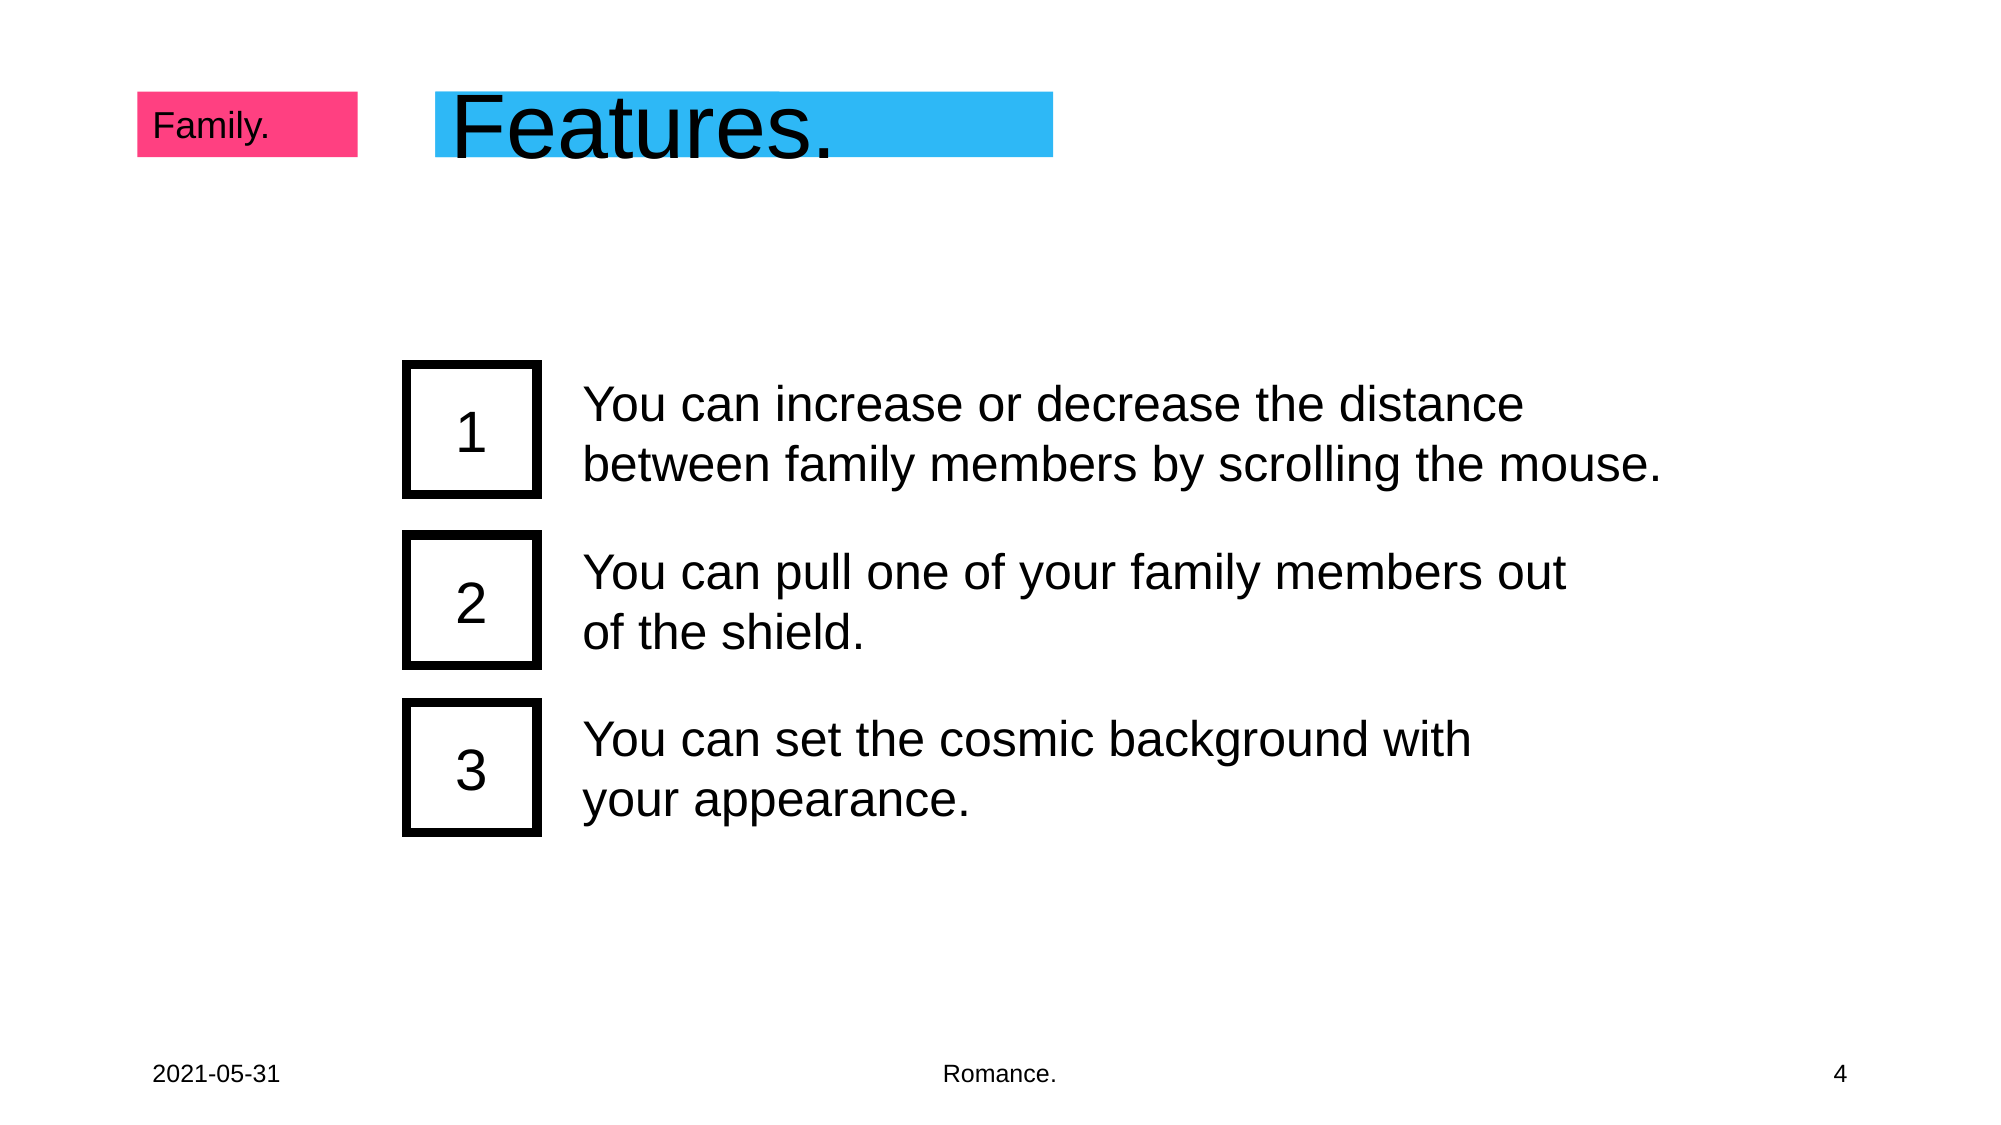

Family.
# Features.

1
You can increase or decrease the distance between family members by scrolling the mouse.
You can pull one of your family members out of the shield.
2
You can set the cosmic background with your appearance.
3
2021-05-31
Romance.
4